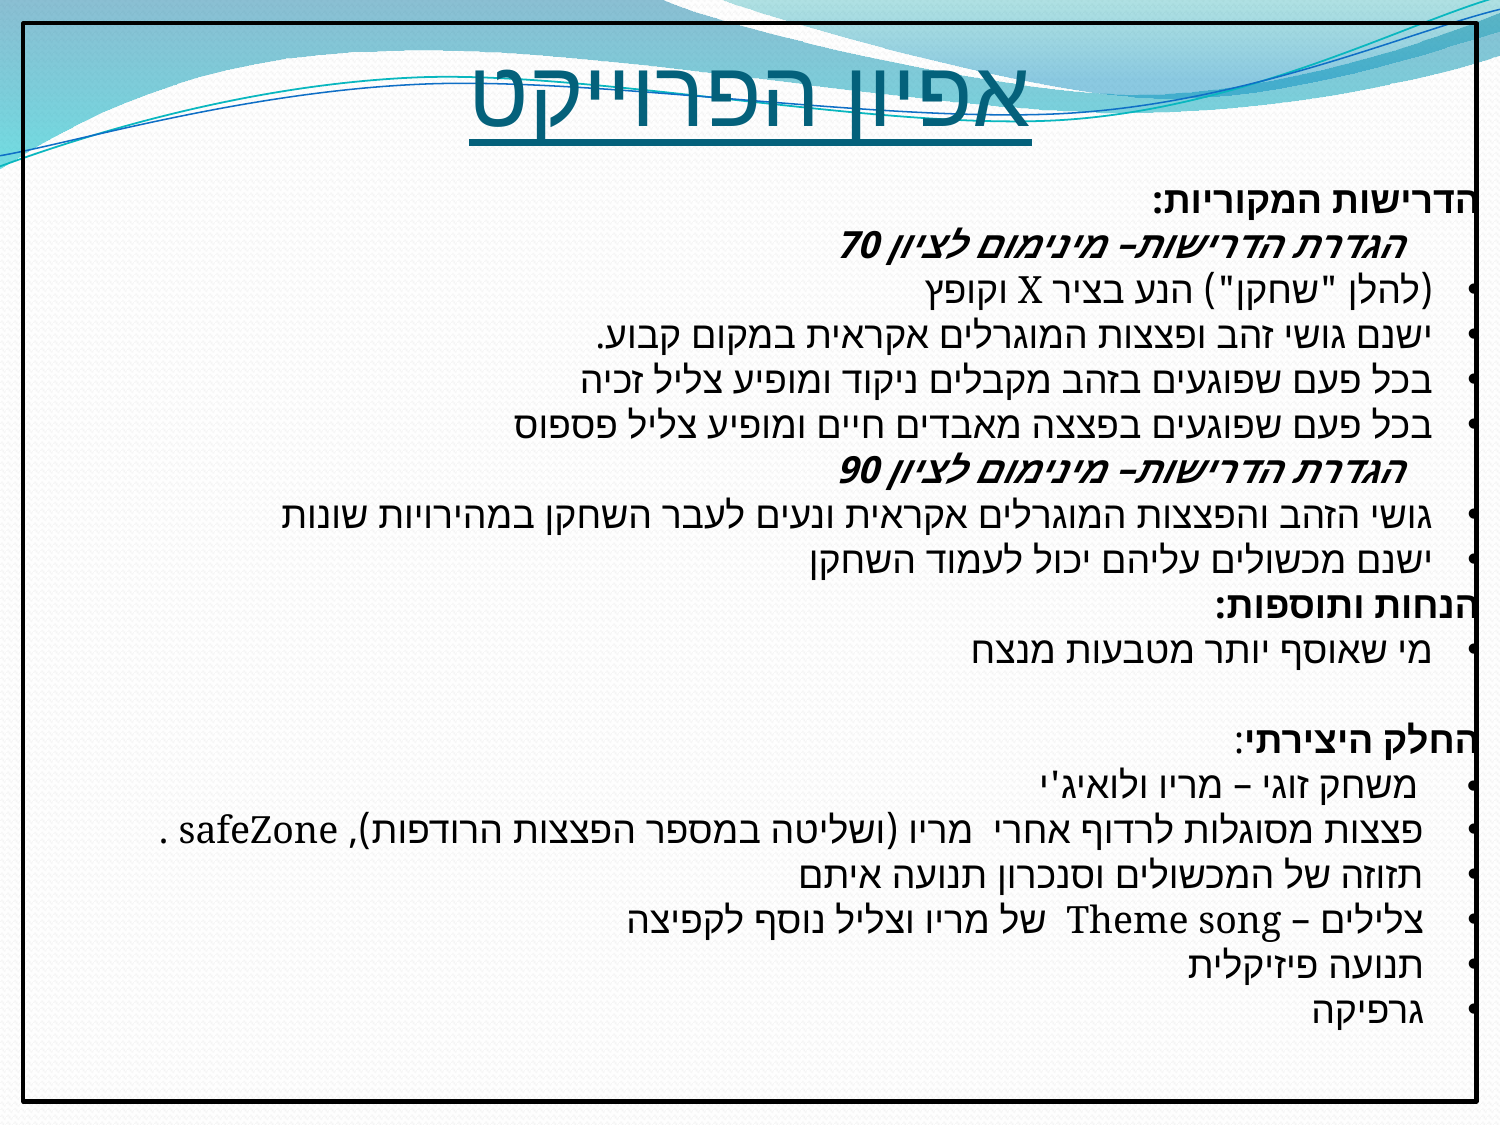

# אפיון הפרוייקט
הדרישות המקוריות:
הגדרת הדרישות– מינימום לציון 70
(להלן "שחקן") הנע בציר X וקופץ
ישנם גושי זהב ופצצות המוגרלים אקראית במקום קבוע.
בכל פעם שפוגעים בזהב מקבלים ניקוד ומופיע צליל זכיה
בכל פעם שפוגעים בפצצה מאבדים חיים ומופיע צליל פספוס
הגדרת הדרישות– מינימום לציון 90
גושי הזהב והפצצות המוגרלים אקראית ונעים לעבר השחקן במהירויות שונות
ישנם מכשולים עליהם יכול לעמוד השחקן
הנחות ותוספות:
מי שאוסף יותר מטבעות מנצח

החלק היצירתי:
•     משחק זוגי – מריו ולואיג'י
פצצות מסוגלות לרדוף אחרי  מריו (ושליטה במספר הפצצות הרודפות), safeZone .
תזוזה של המכשולים וסנכרון תנועה איתם
צלילים – Theme song  של מריו וצליל נוסף לקפיצה
תנועה פיזיקלית
גרפיקה